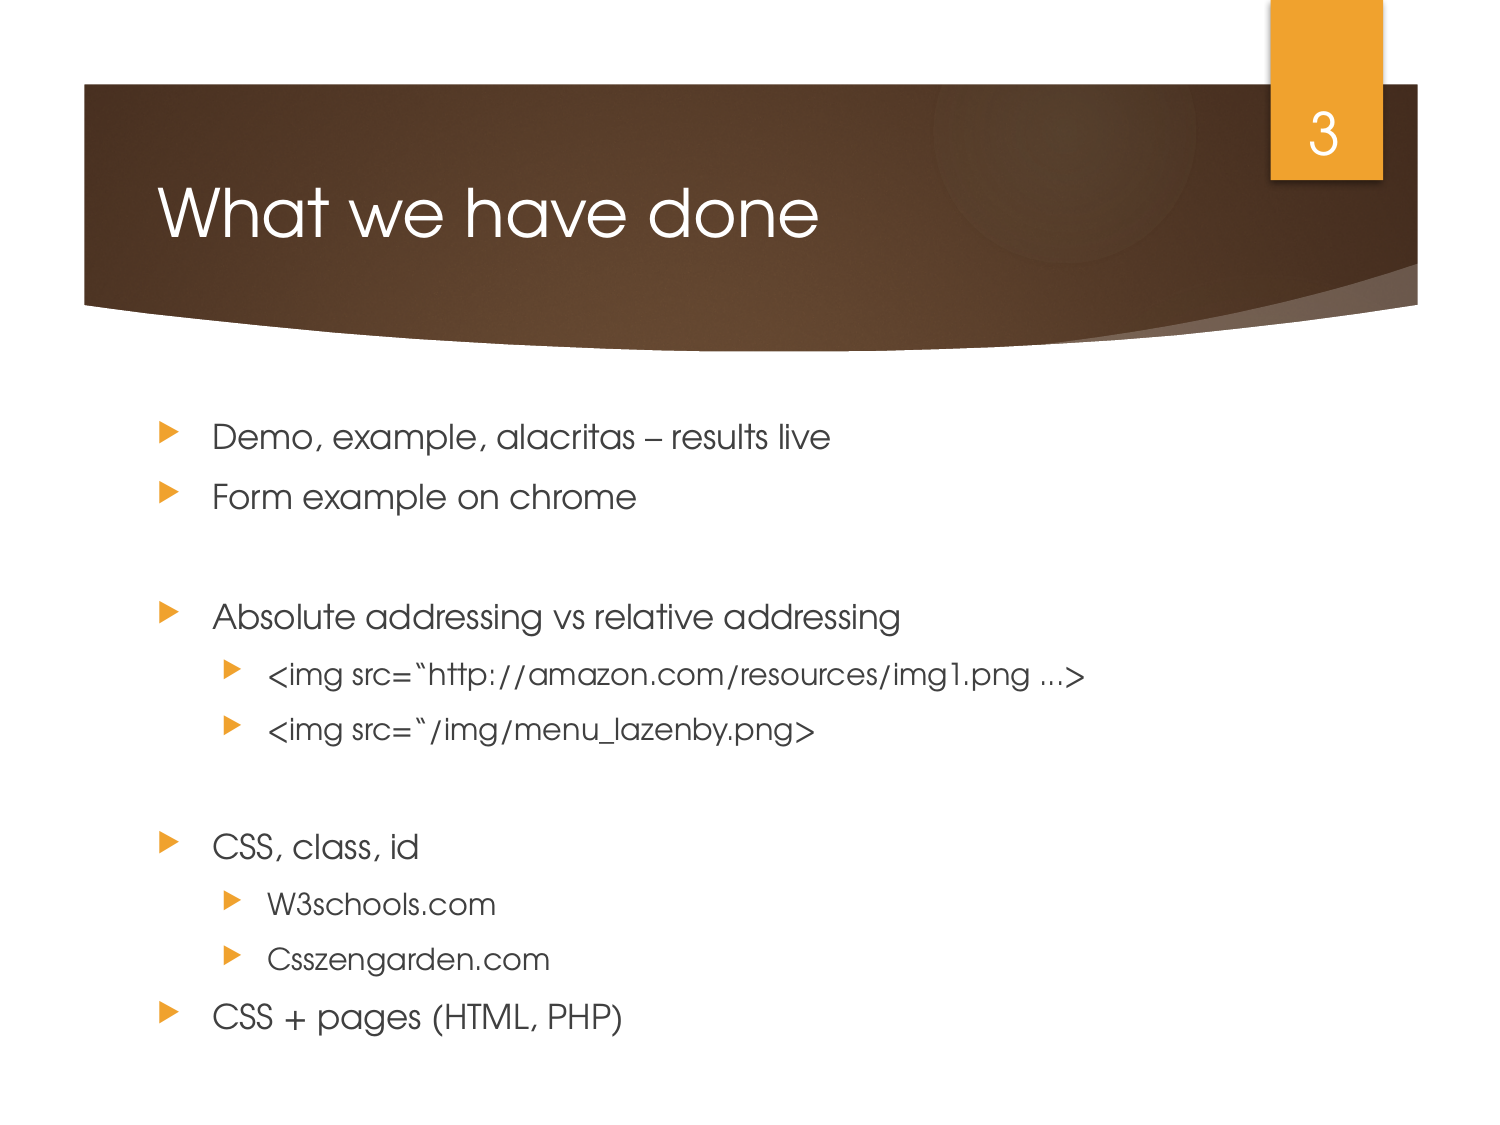

3
# What we have done
Demo, example, alacritas – results live
Form example on chrome

Absolute addressing vs relative addressing
<img src=“http://amazon.com/resources/img1.png ...>
<img src=“/img/menu_lazenby.png>

CSS, class, id
W3schools.com
Csszengarden.com
CSS + pages (HTML, PHP)